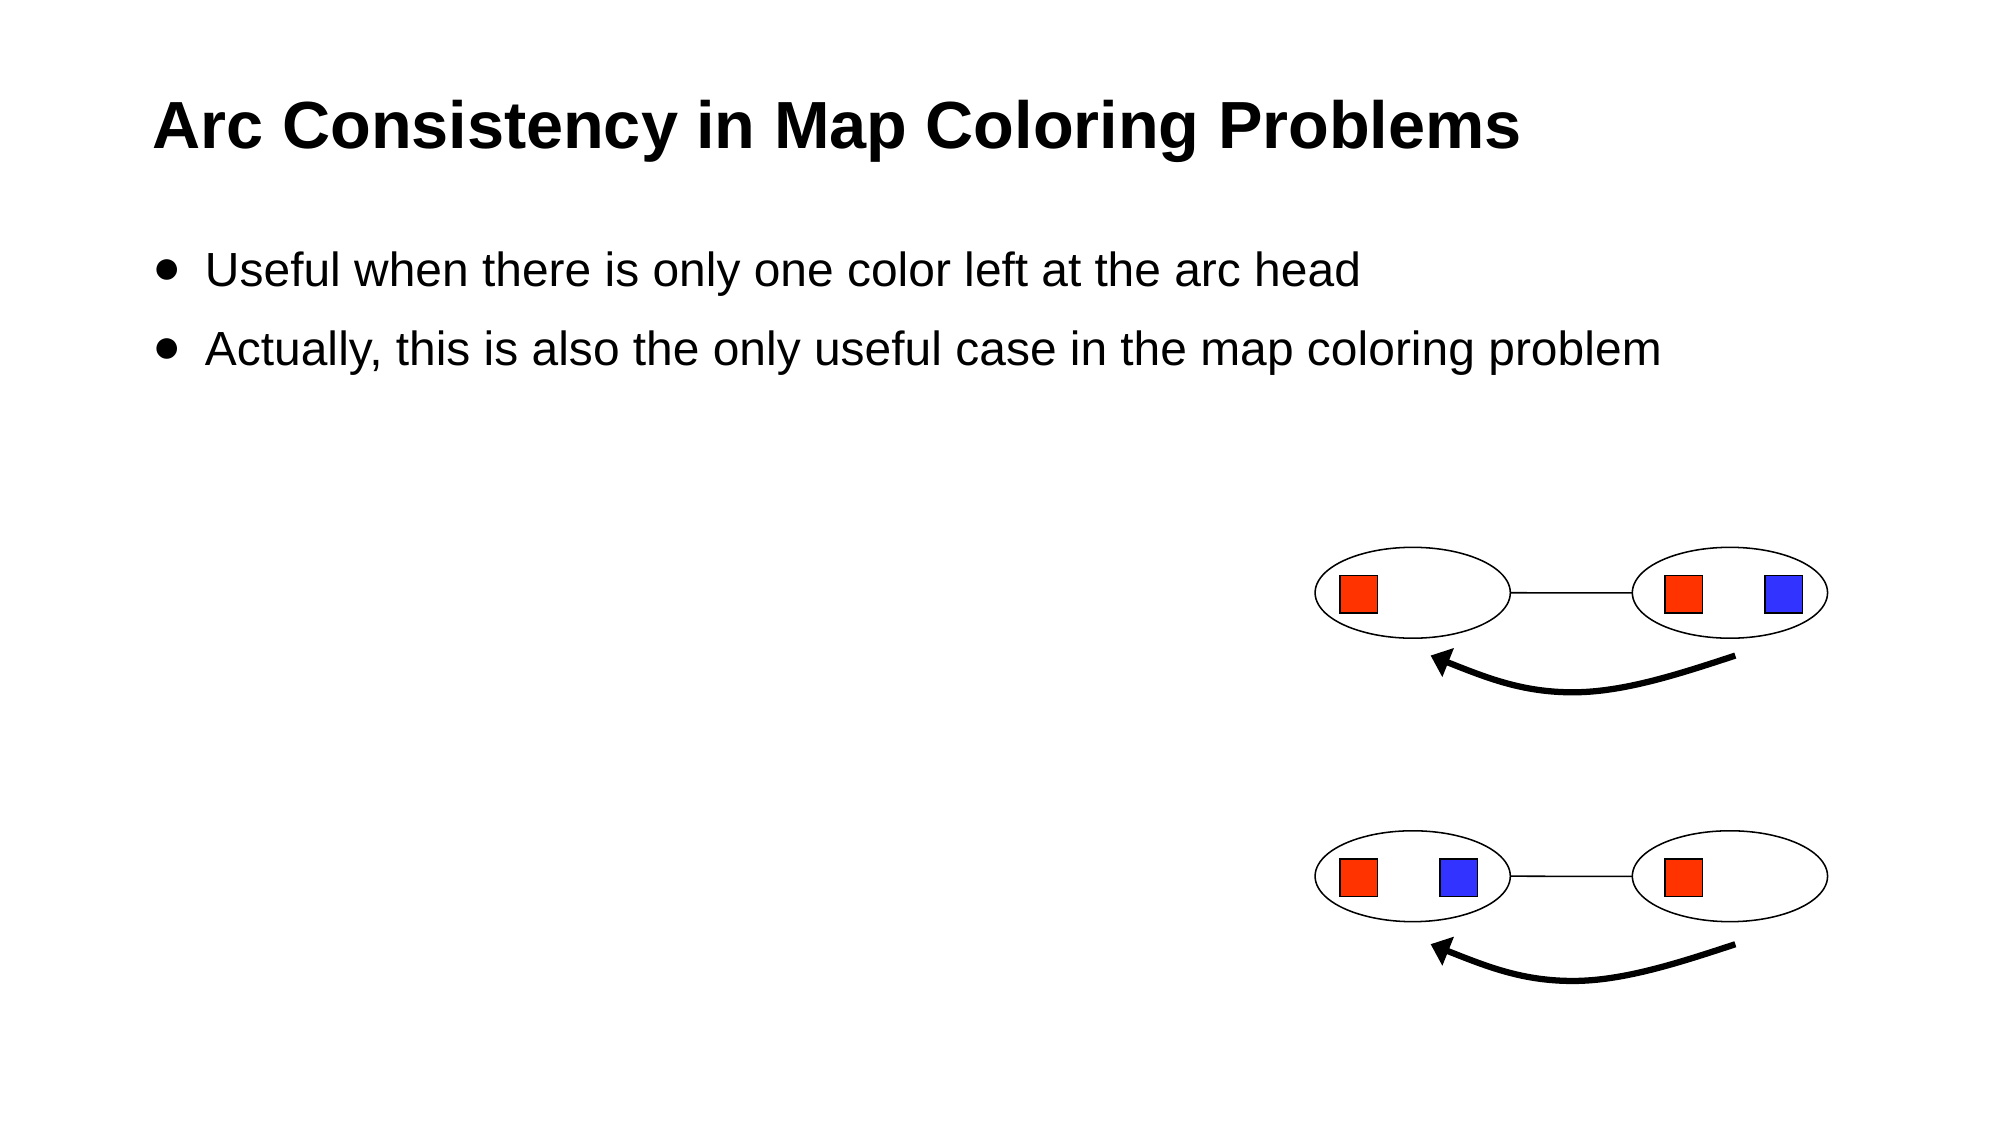

# Arc Consistency in Map Coloring Problems
Useful when there is only one color left at the arc head
Actually, this is also the only useful case in the map coloring problem